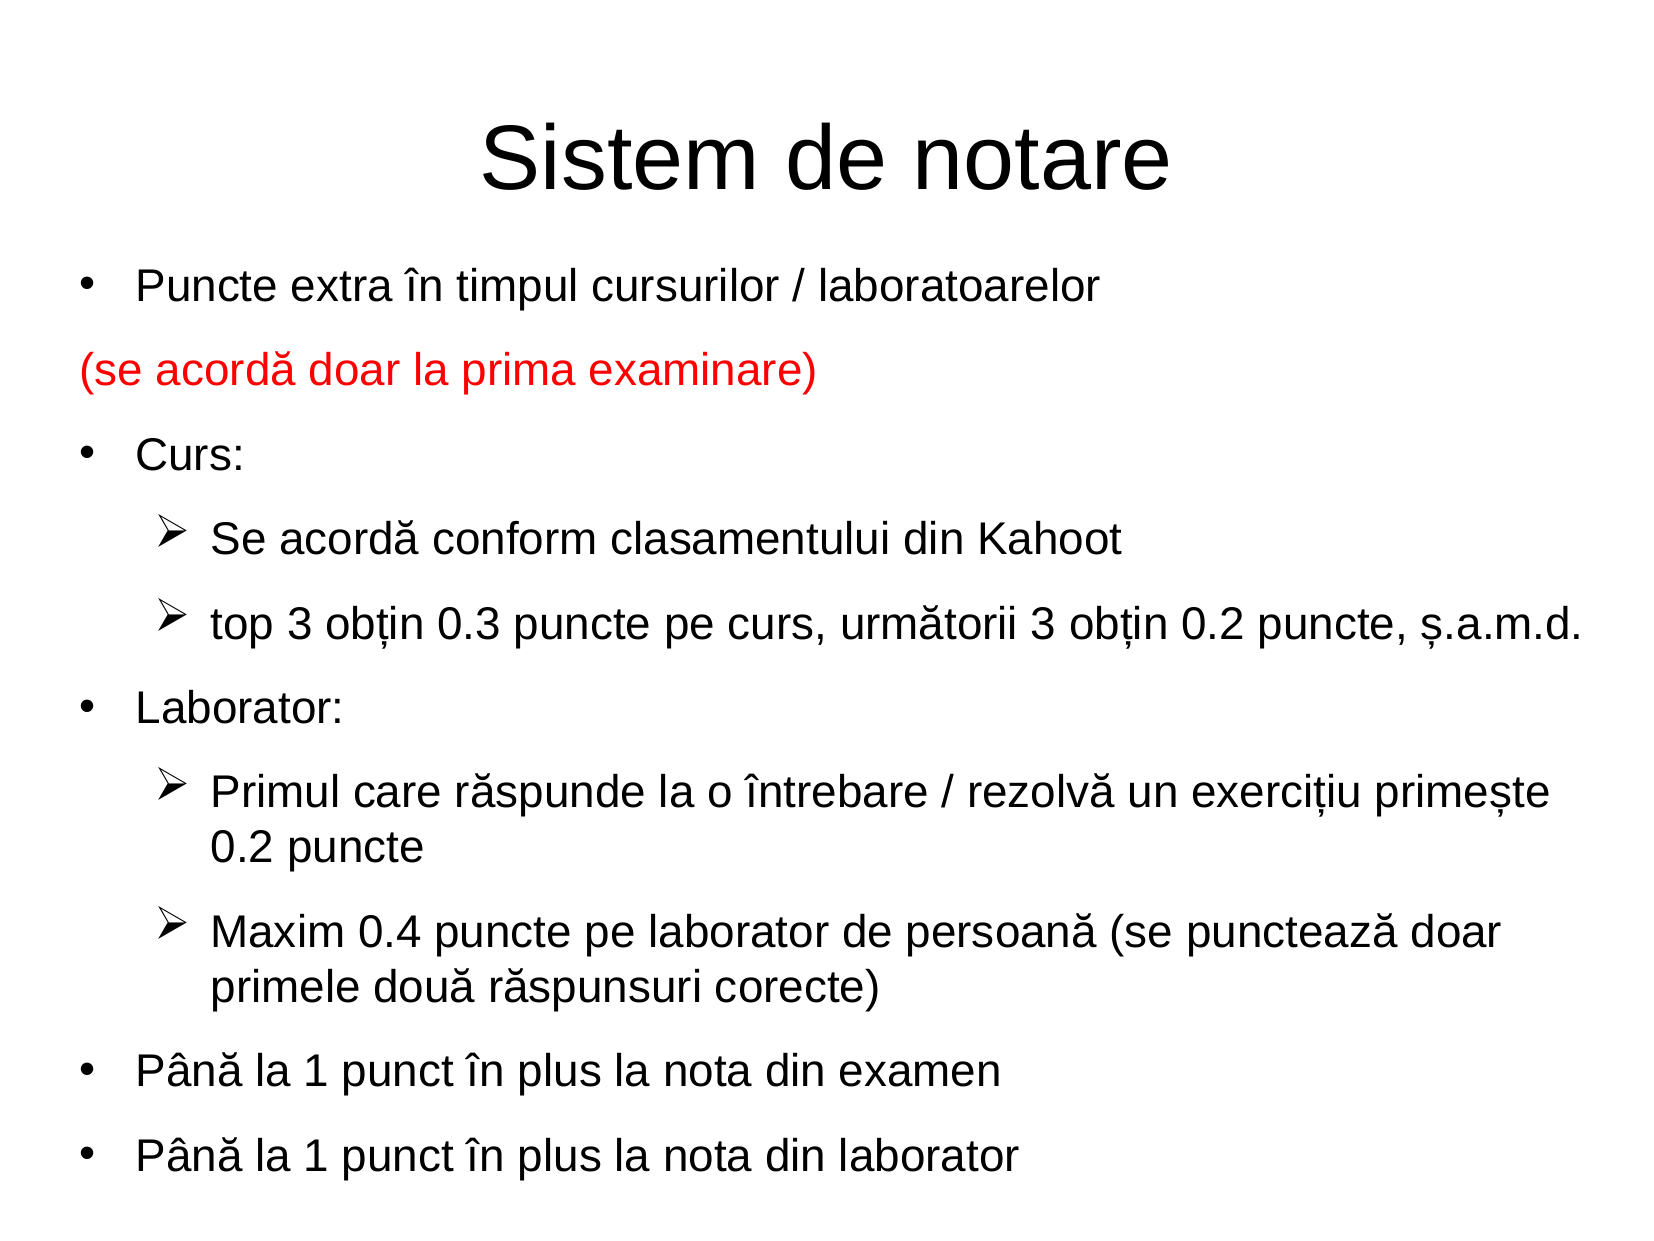

Sistem de notare
Puncte extra în timpul cursurilor / laboratoarelor
(se acordă doar la prima examinare)
Curs:
Se acordă conform clasamentului din Kahoot
top 3 obțin 0.3 puncte pe curs, următorii 3 obțin 0.2 puncte, ș.a.m.d.
Laborator:
Primul care răspunde la o întrebare / rezolvă un exercițiu primește 0.2 puncte
Maxim 0.4 puncte pe laborator de persoană (se punctează doar primele două răspunsuri corecte)
Până la 1 punct în plus la nota din examen
Până la 1 punct în plus la nota din laborator